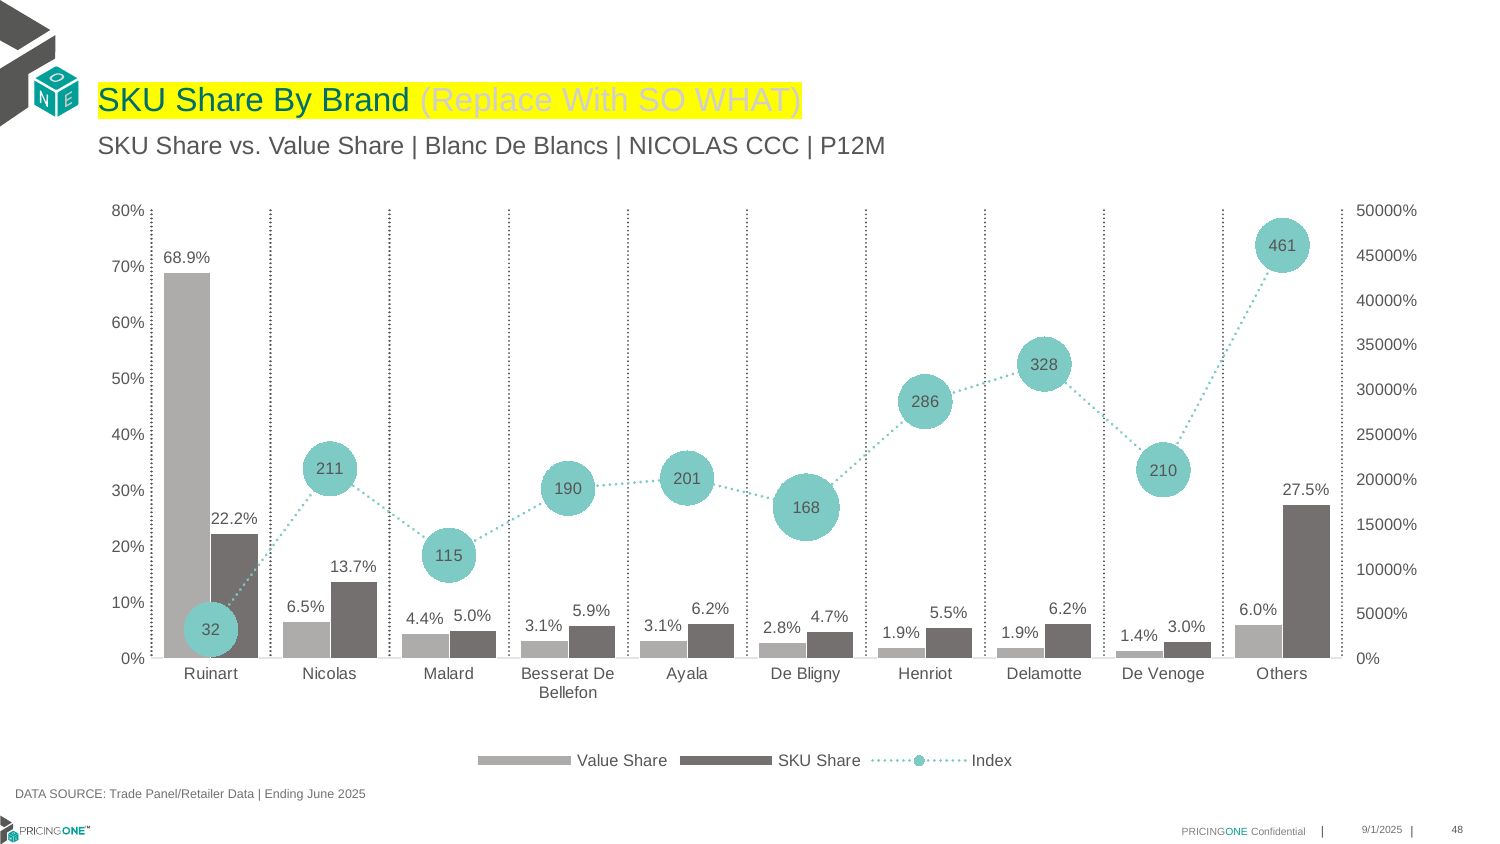

# SKU Share By Brand (Replace With SO WHAT)
SKU Share vs. Value Share | Blanc De Blancs | NICOLAS CCC | P12M

### Chart

| Category | Value Share | SKU Share | Index |
|---|---|---|---|
| Ruinart | 0.689156438931991 | 0.22215639810426546 | 32.23598961776353 |
| Nicolas | 0.06474480396481486 | 0.13684834123222753 | 211.36575115216485 |
| Malard | 0.04382054542152106 | 0.05035545023696684 | 114.91287877087073 |
| Besserat De Bellefon | 0.031241080463945612 | 0.059241706161137456 | 189.627584198013 |
| Ayala | 0.030929707568956123 | 0.06220379146919433 | 201.11341605967118 |
| De Bligny | 0.028127351514050703 | 0.04739336492890997 | 168.49565415085436 |
| Henriot | 0.01902488388385791 | 0.05450236966824646 | 286.4793814299714 |
| Delamotte | 0.018947040660110537 | 0.06220379146919433 | 328.3034674652534 |
| De Venoge | 0.014364669555515193 | 0.030213270142180105 | 210.33042232830184 |
| Others | 0.059643478035237035 | 0.2748815165876778 | 460.87439170680045 |
DATA SOURCE: Trade Panel/Retailer Data | Ending June 2025

9/1/2025
48